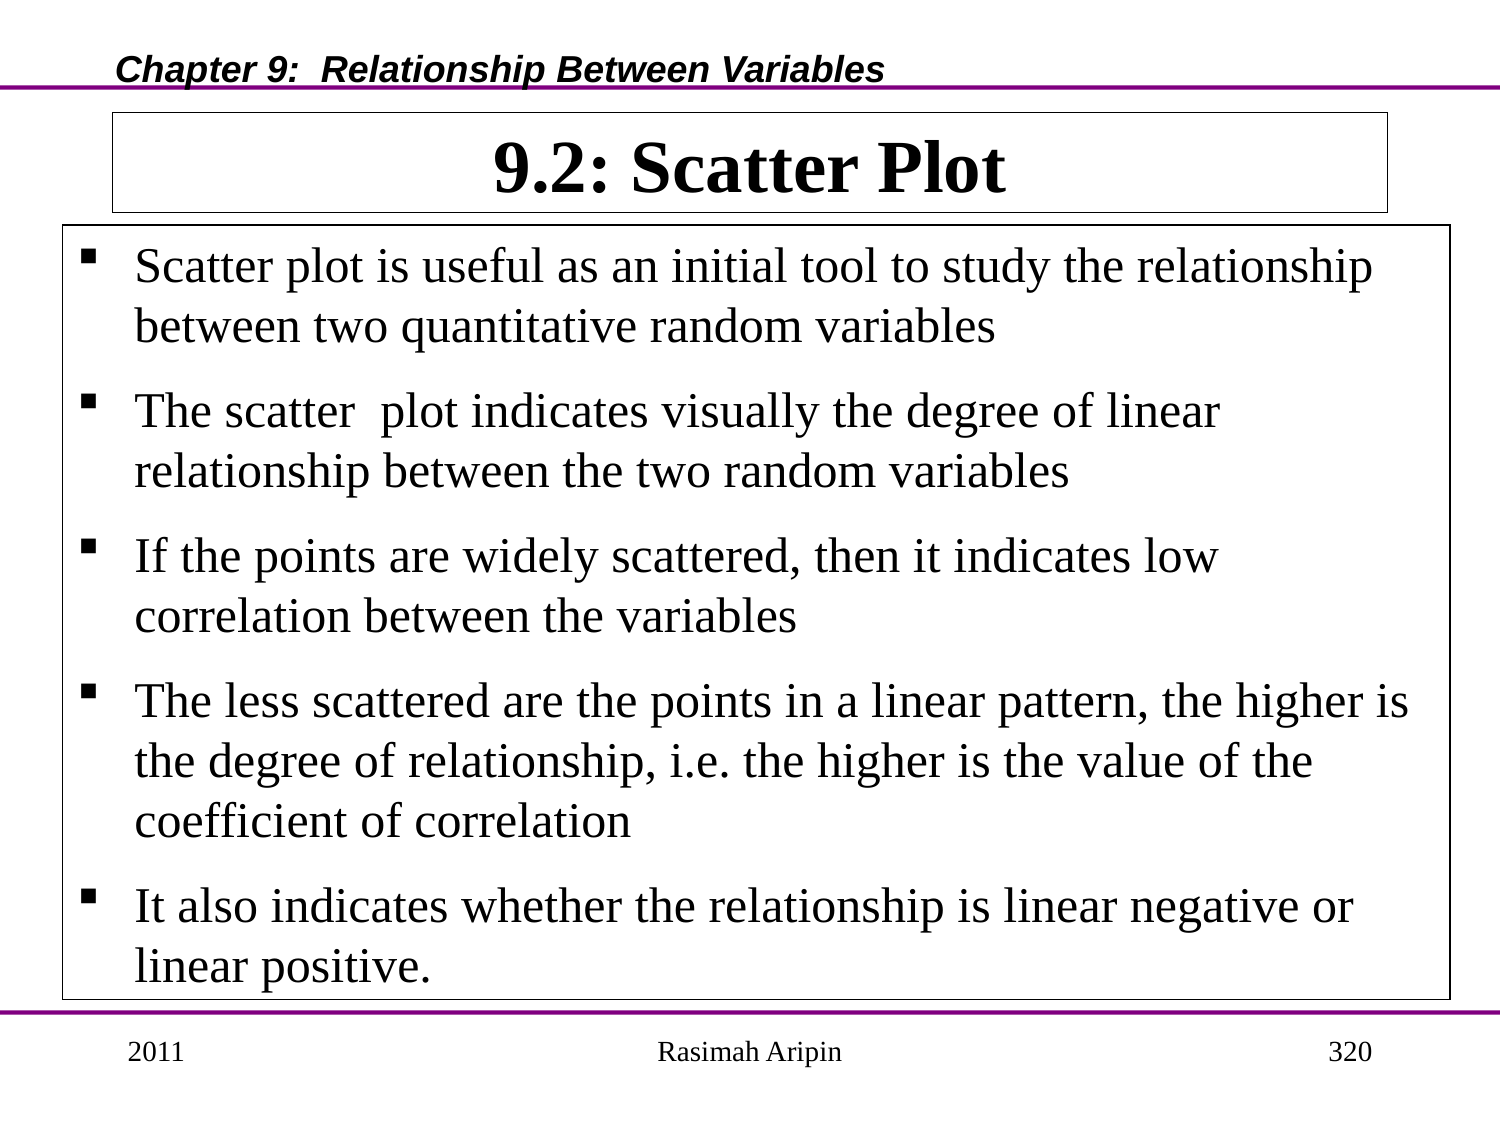

Chapter 9:  Relationship Between Variables
# 9.2: Scatter Plot
Scatter plot is useful as an initial tool to study the relationship between two quantitative random variables
The scatter  plot indicates visually the degree of linear relationship between the two random variables
If the points are widely scattered, then it indicates low correlation between the variables
The less scattered are the points in a linear pattern, the higher is the degree of relationship, i.e. the higher is the value of the coefficient of correlation
It also indicates whether the relationship is linear negative or linear positive.
2011
Rasimah Aripin
320